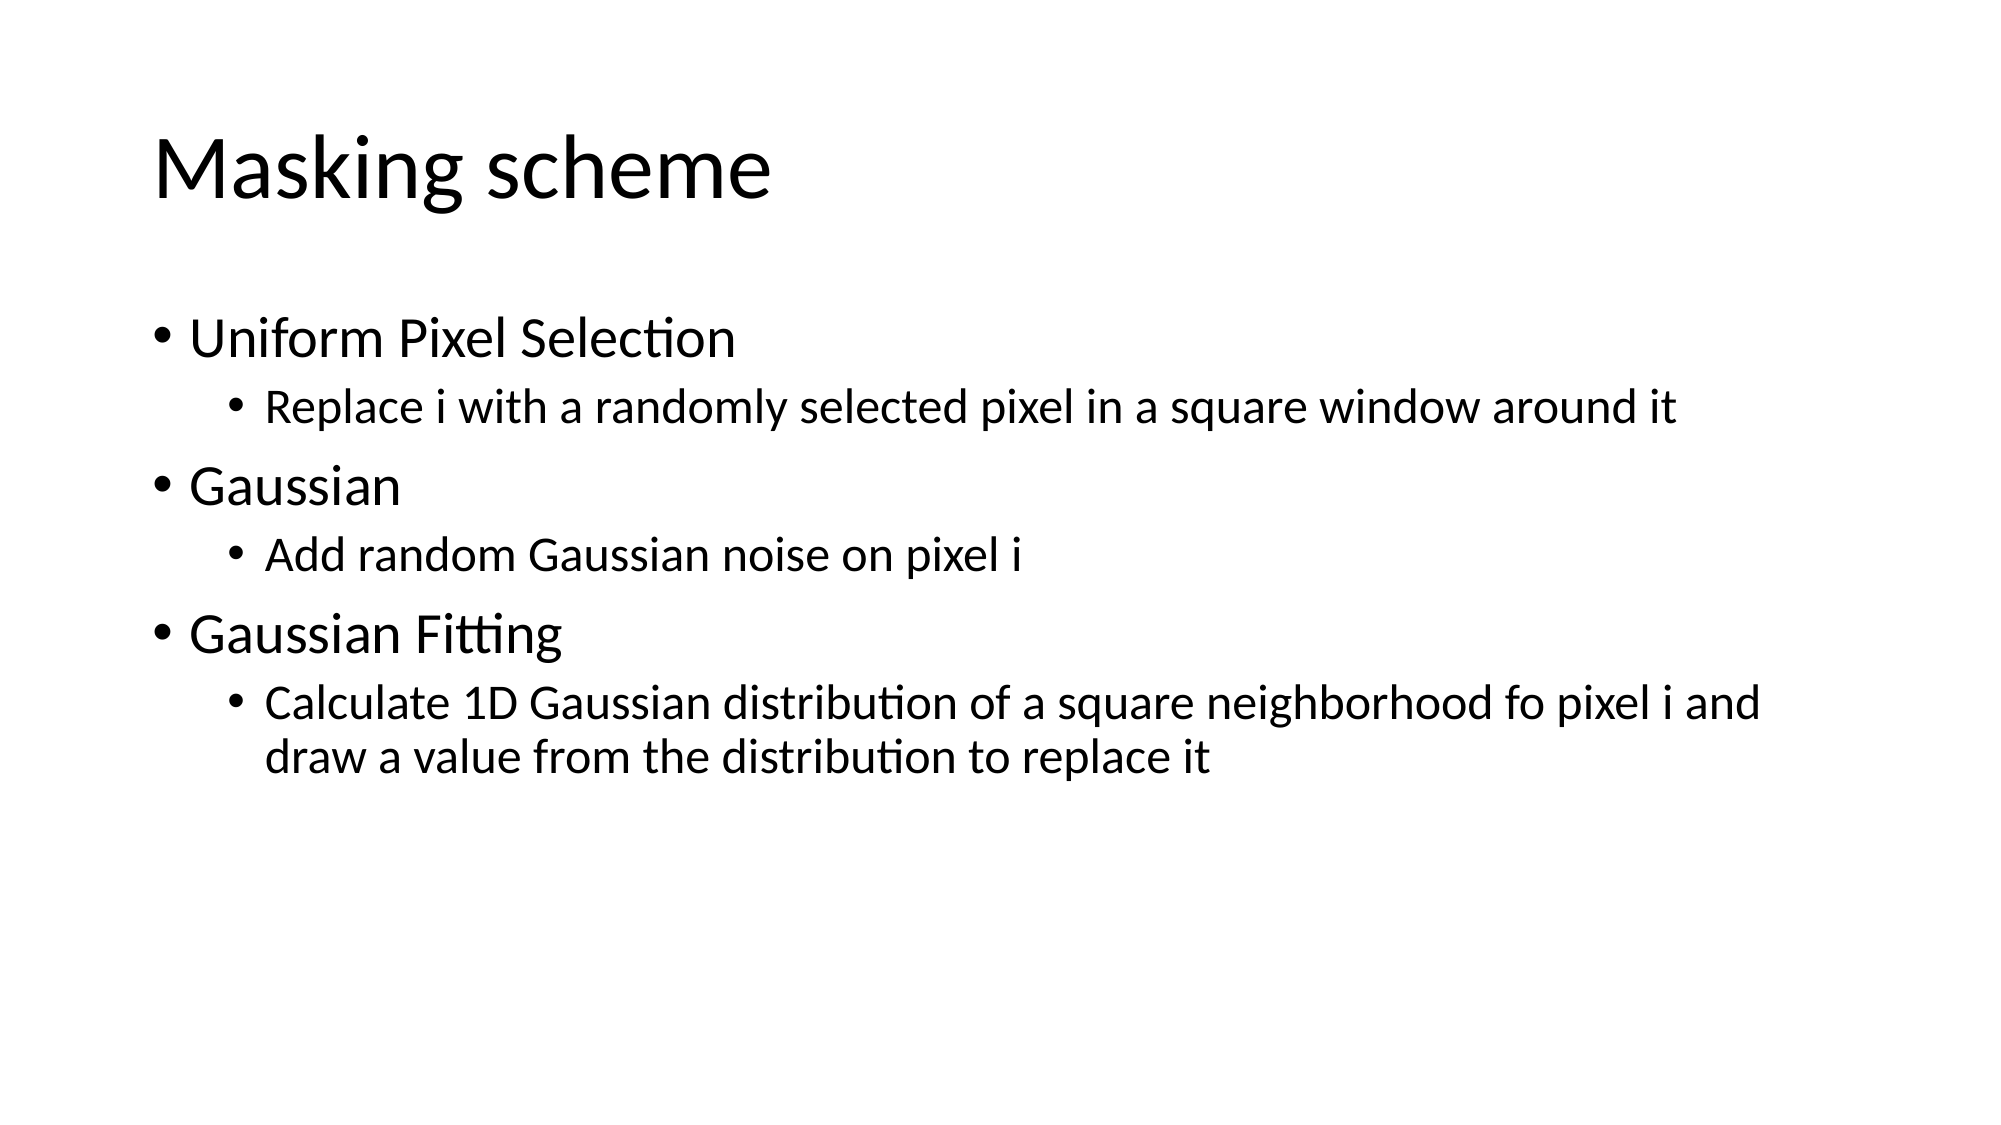

# Masking scheme
Uniform Pixel Selection
Replace i with a randomly selected pixel in a square window around it
Gaussian
Add random Gaussian noise on pixel i
Gaussian Fitting
Calculate 1D Gaussian distribution of a square neighborhood fo pixel i and draw a value from the distribution to replace it